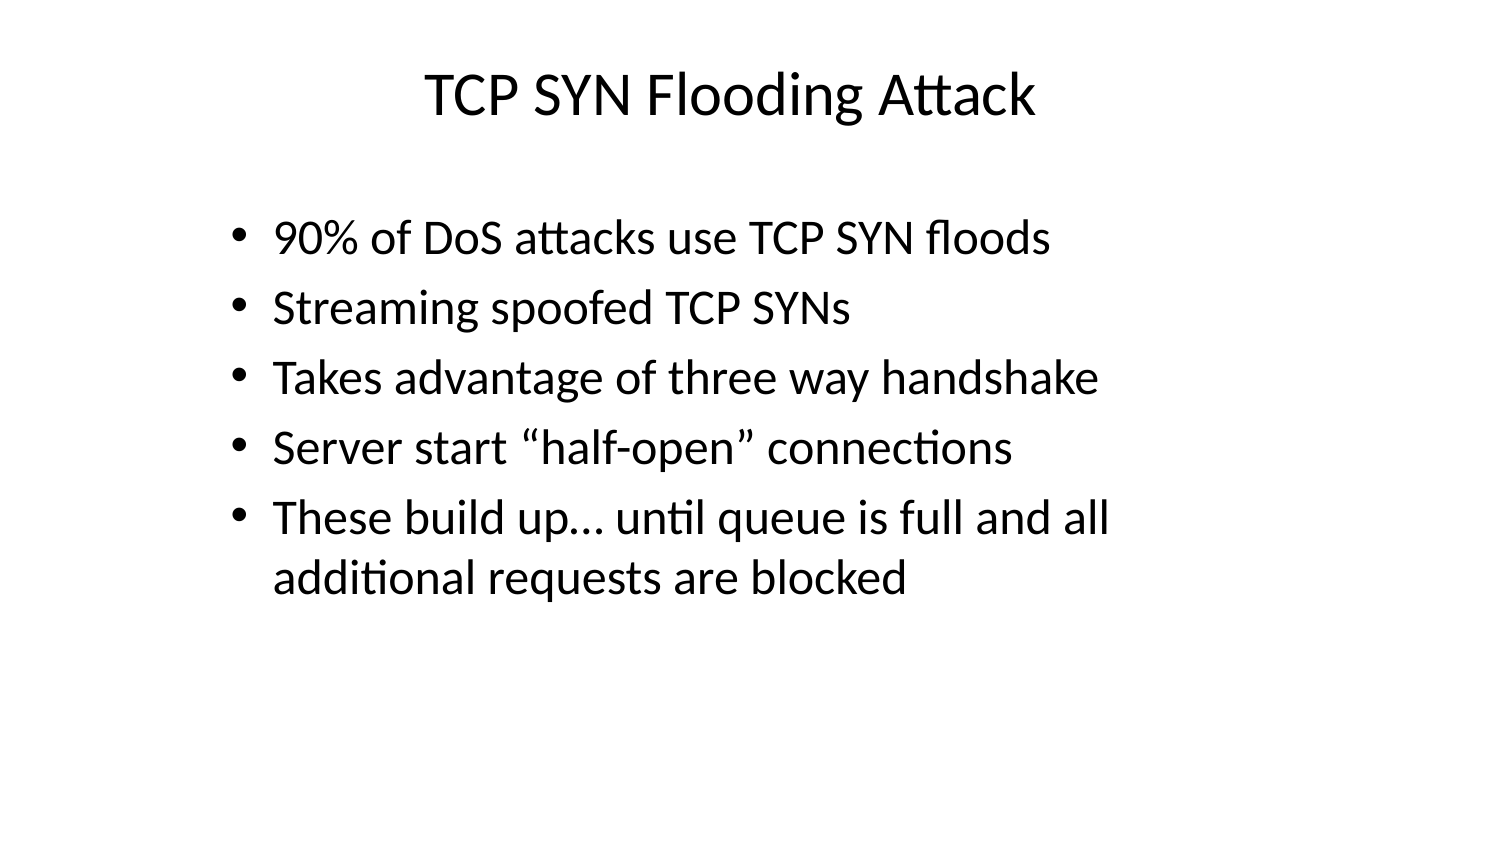

TCP SYN Flooding Attack
90% of DoS attacks use TCP SYN floods
Streaming spoofed TCP SYNs
Takes advantage of three way handshake
Server start “half-open” connections
These build up… until queue is full and all additional requests are blocked